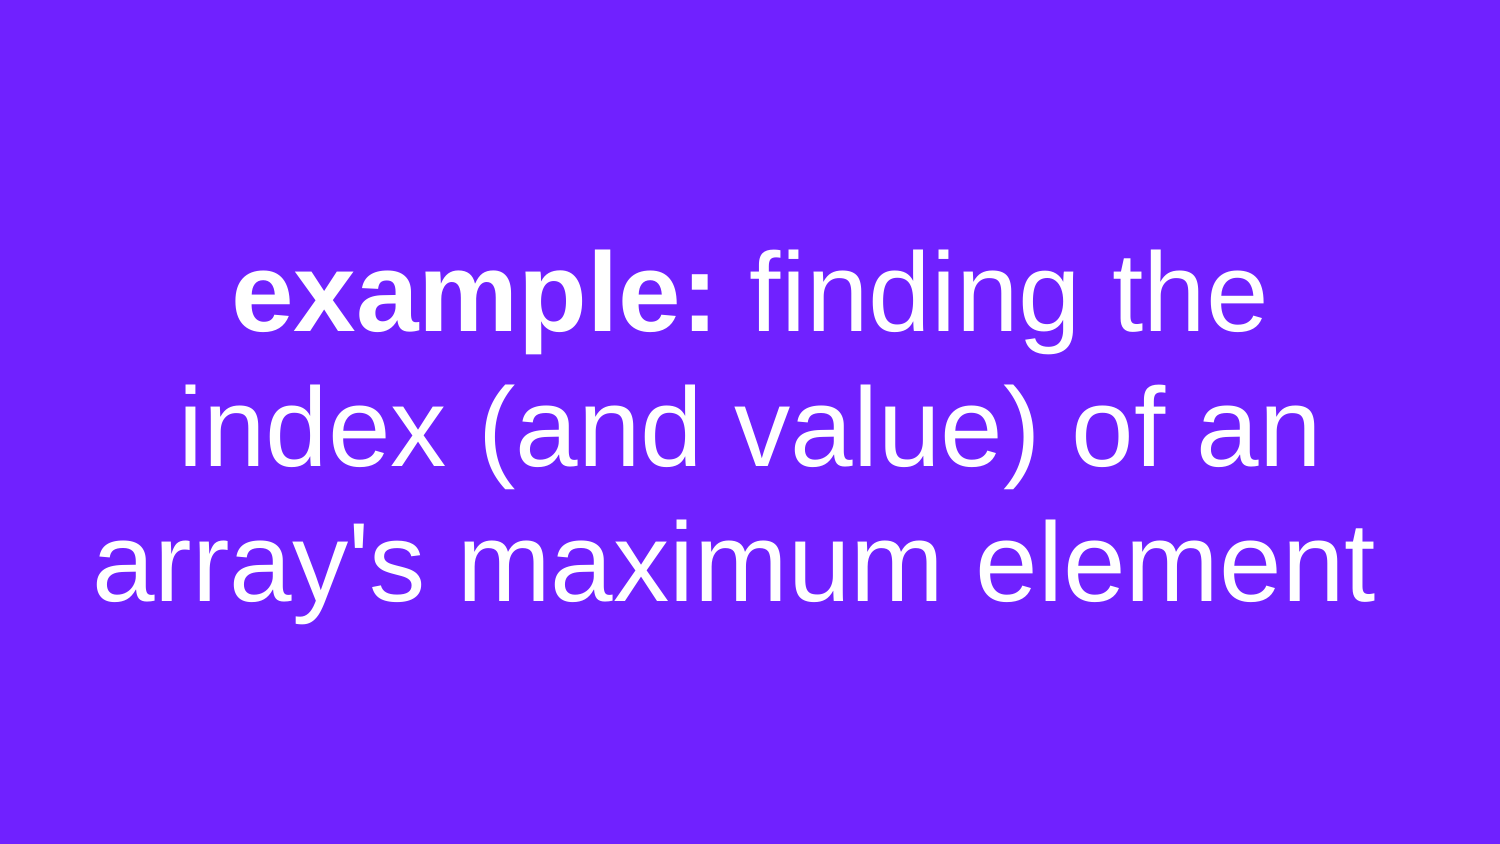

# example: finding the index (and value) of an array's maximum element